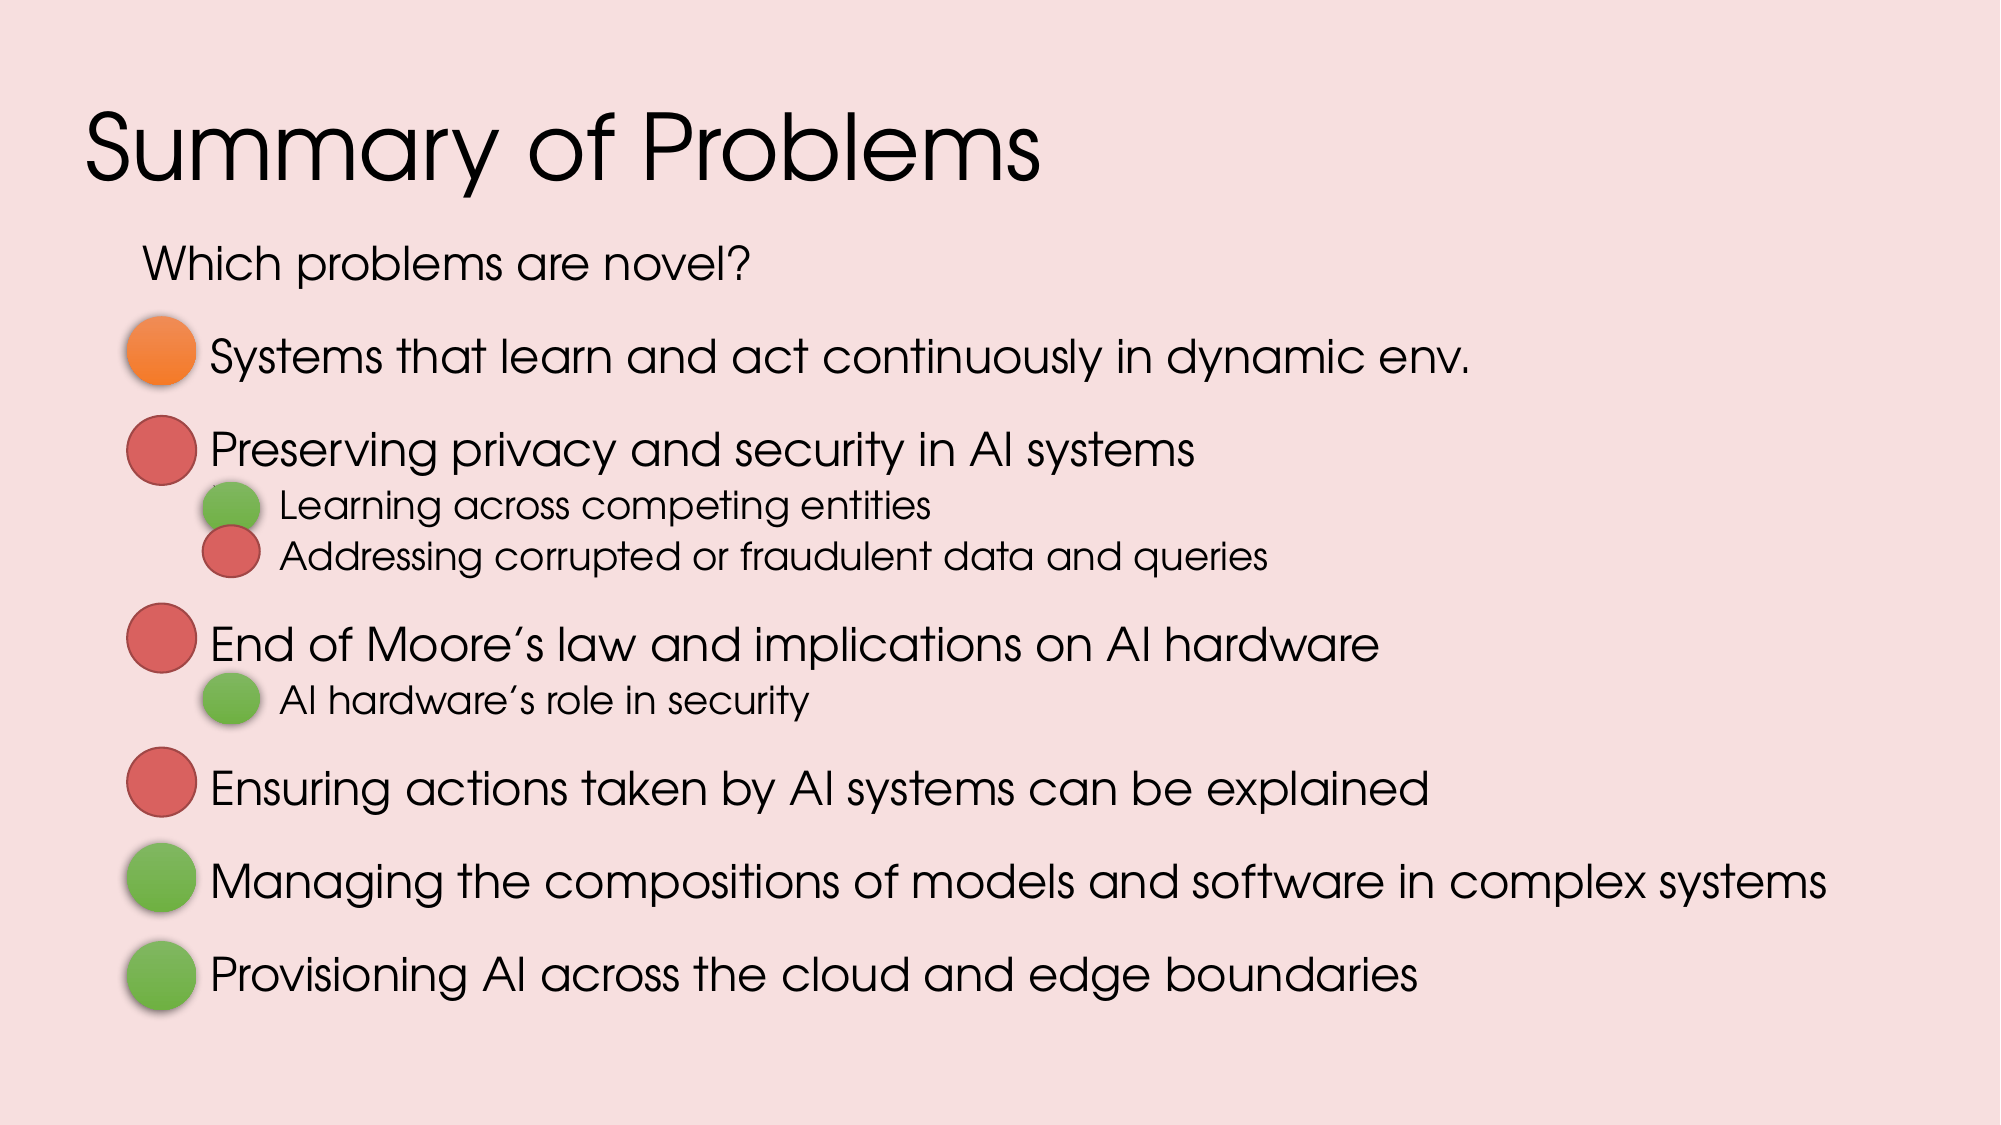

# Summary of Problems
Which problems are novel?
Systems that learn and act continuously in dynamic env.
Preserving privacy and security in AI systems
Learning across competing entities
Addressing corrupted or fraudulent data and queries
End of Moore’s law and implications on AI hardware
AI hardware’s role in security
Ensuring actions taken by AI systems can be explained
Managing the compositions of models and software in complex systems
Provisioning AI across the cloud and edge boundaries